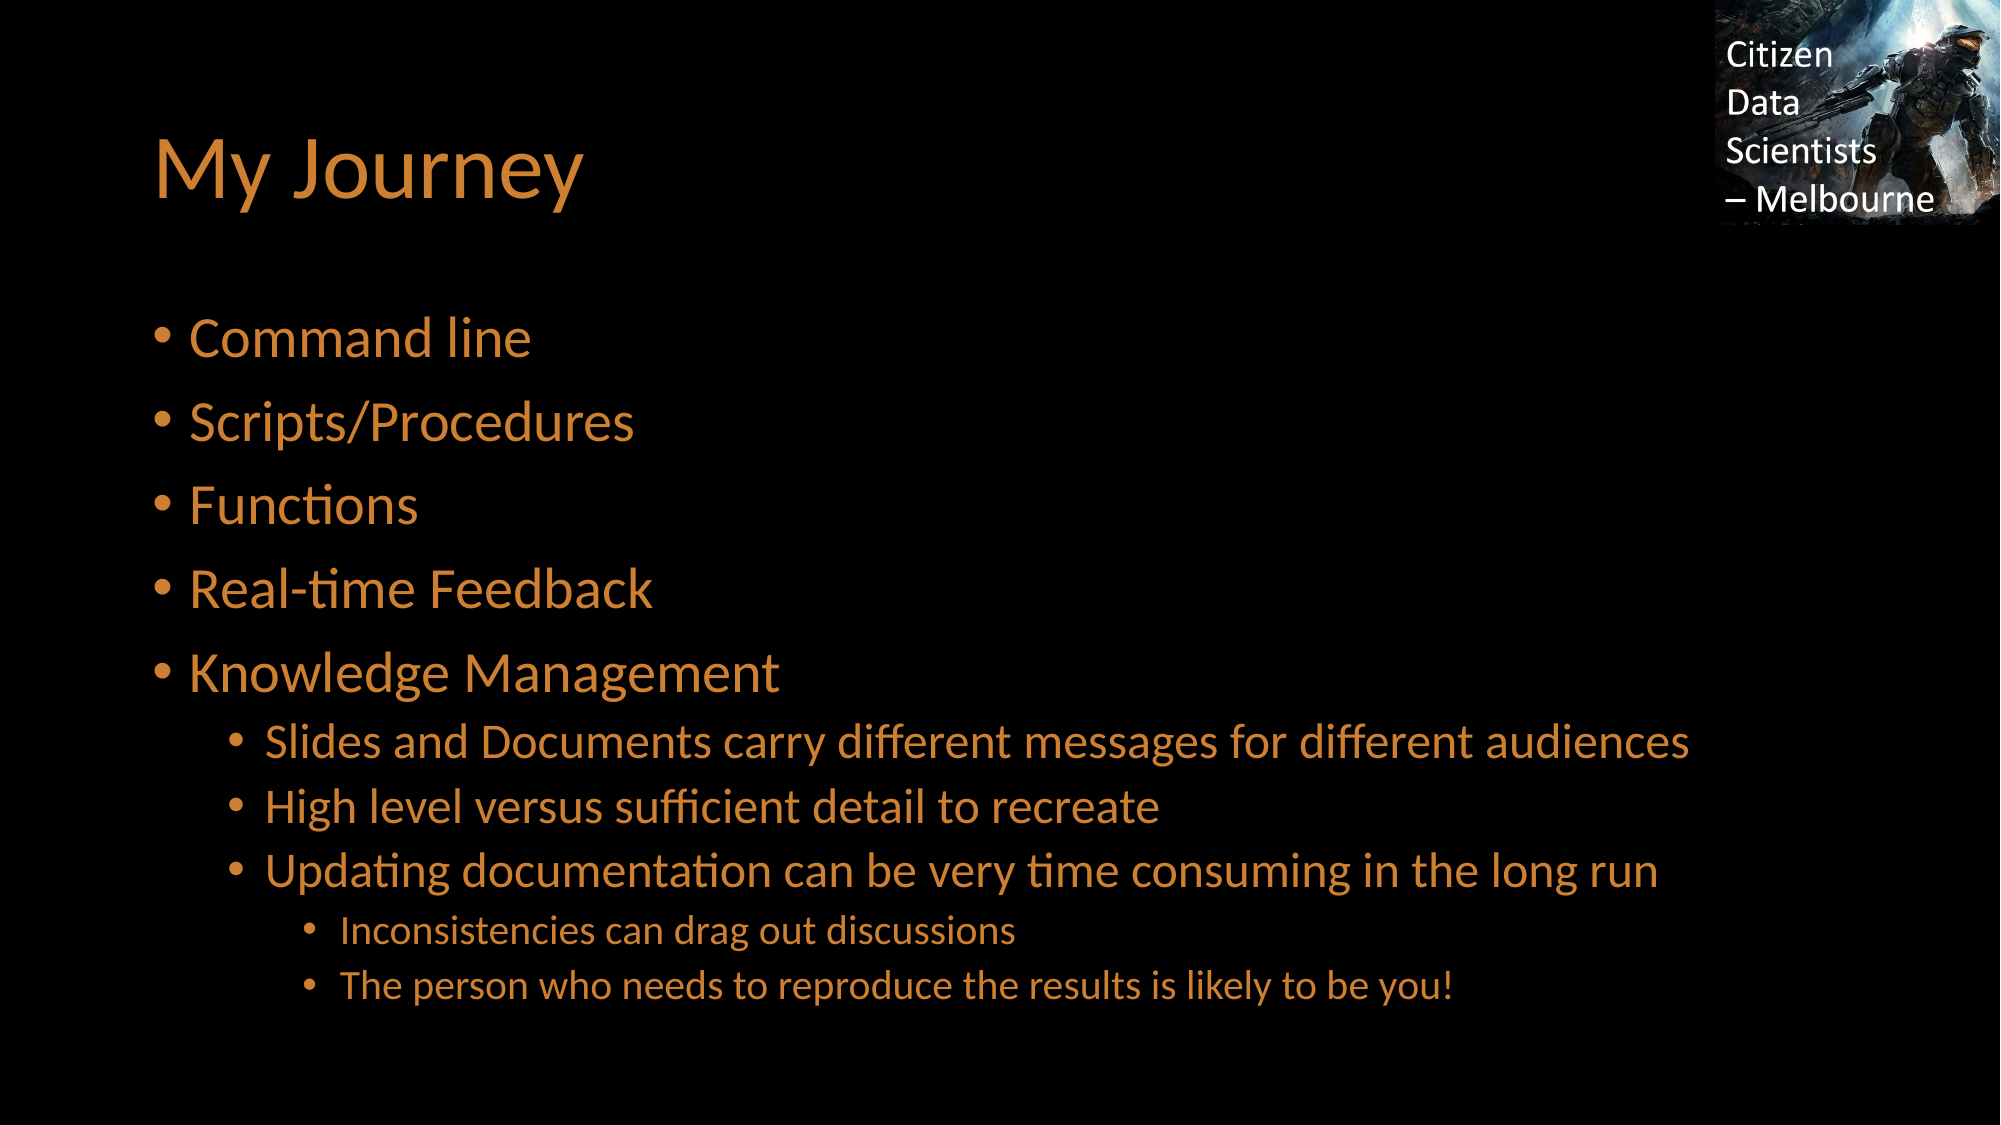

# My Journey
Command line
Scripts/Procedures
Functions
Real-time Feedback
Knowledge Management
Slides and Documents carry different messages for different audiences
High level versus sufficient detail to recreate
Updating documentation can be very time consuming in the long run
Inconsistencies can drag out discussions
The person who needs to reproduce the results is likely to be you!